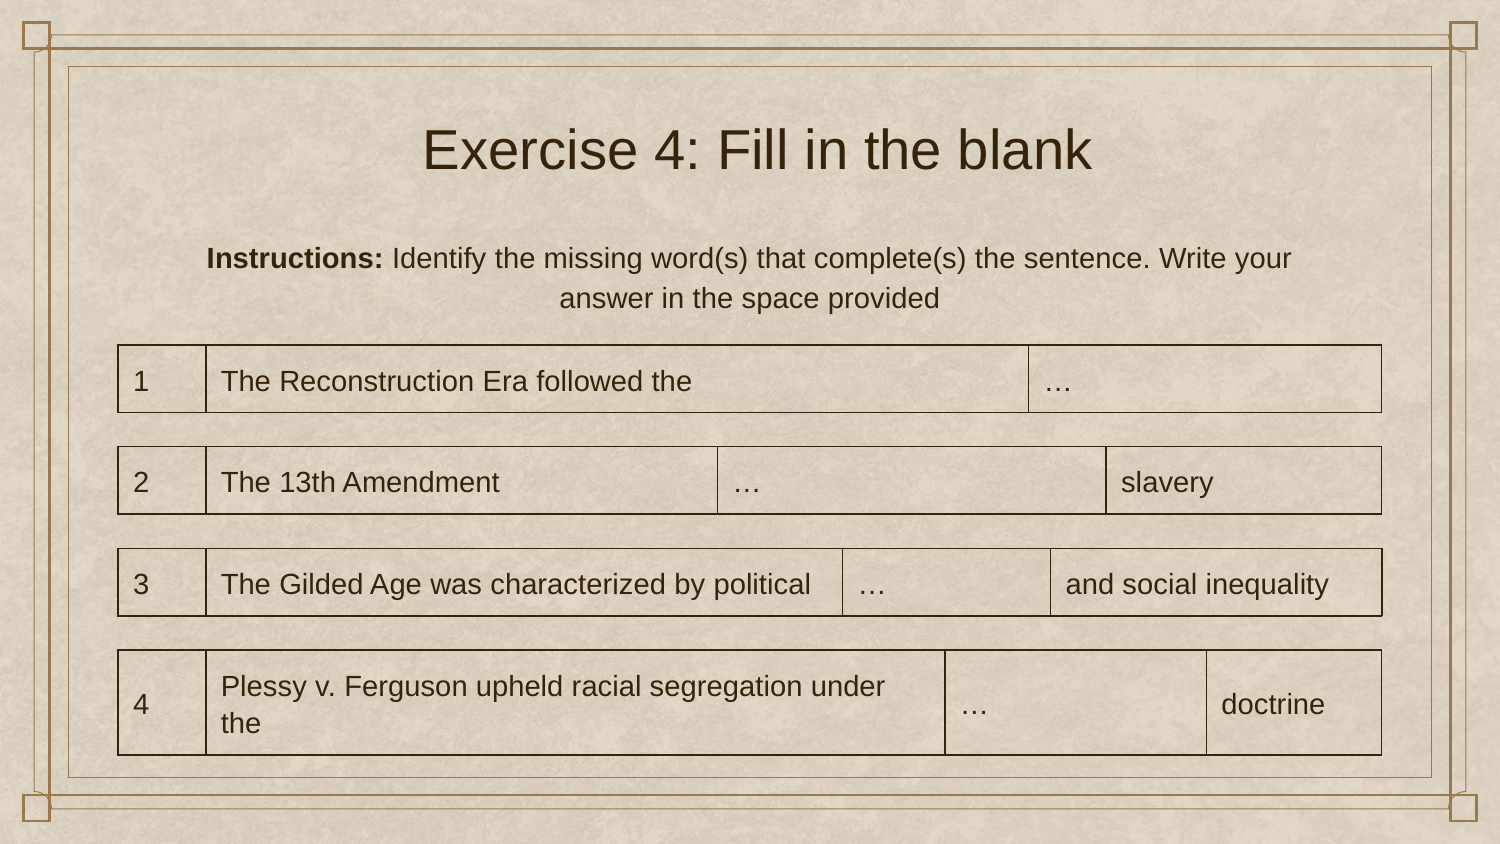

# Exercise 4: Fill in the blank
Instructions: Identify the missing word(s) that complete(s) the sentence. Write your answer in the space provided
| 1 | The Reconstruction Era followed the | … |
| --- | --- | --- |
| 2 | The 13th Amendment | … | slavery |
| --- | --- | --- | --- |
| 3 | The Gilded Age was characterized by political | … | and social inequality |
| --- | --- | --- | --- |
| 4 | Plessy v. Ferguson upheld racial segregation under the | … | doctrine |
| --- | --- | --- | --- |